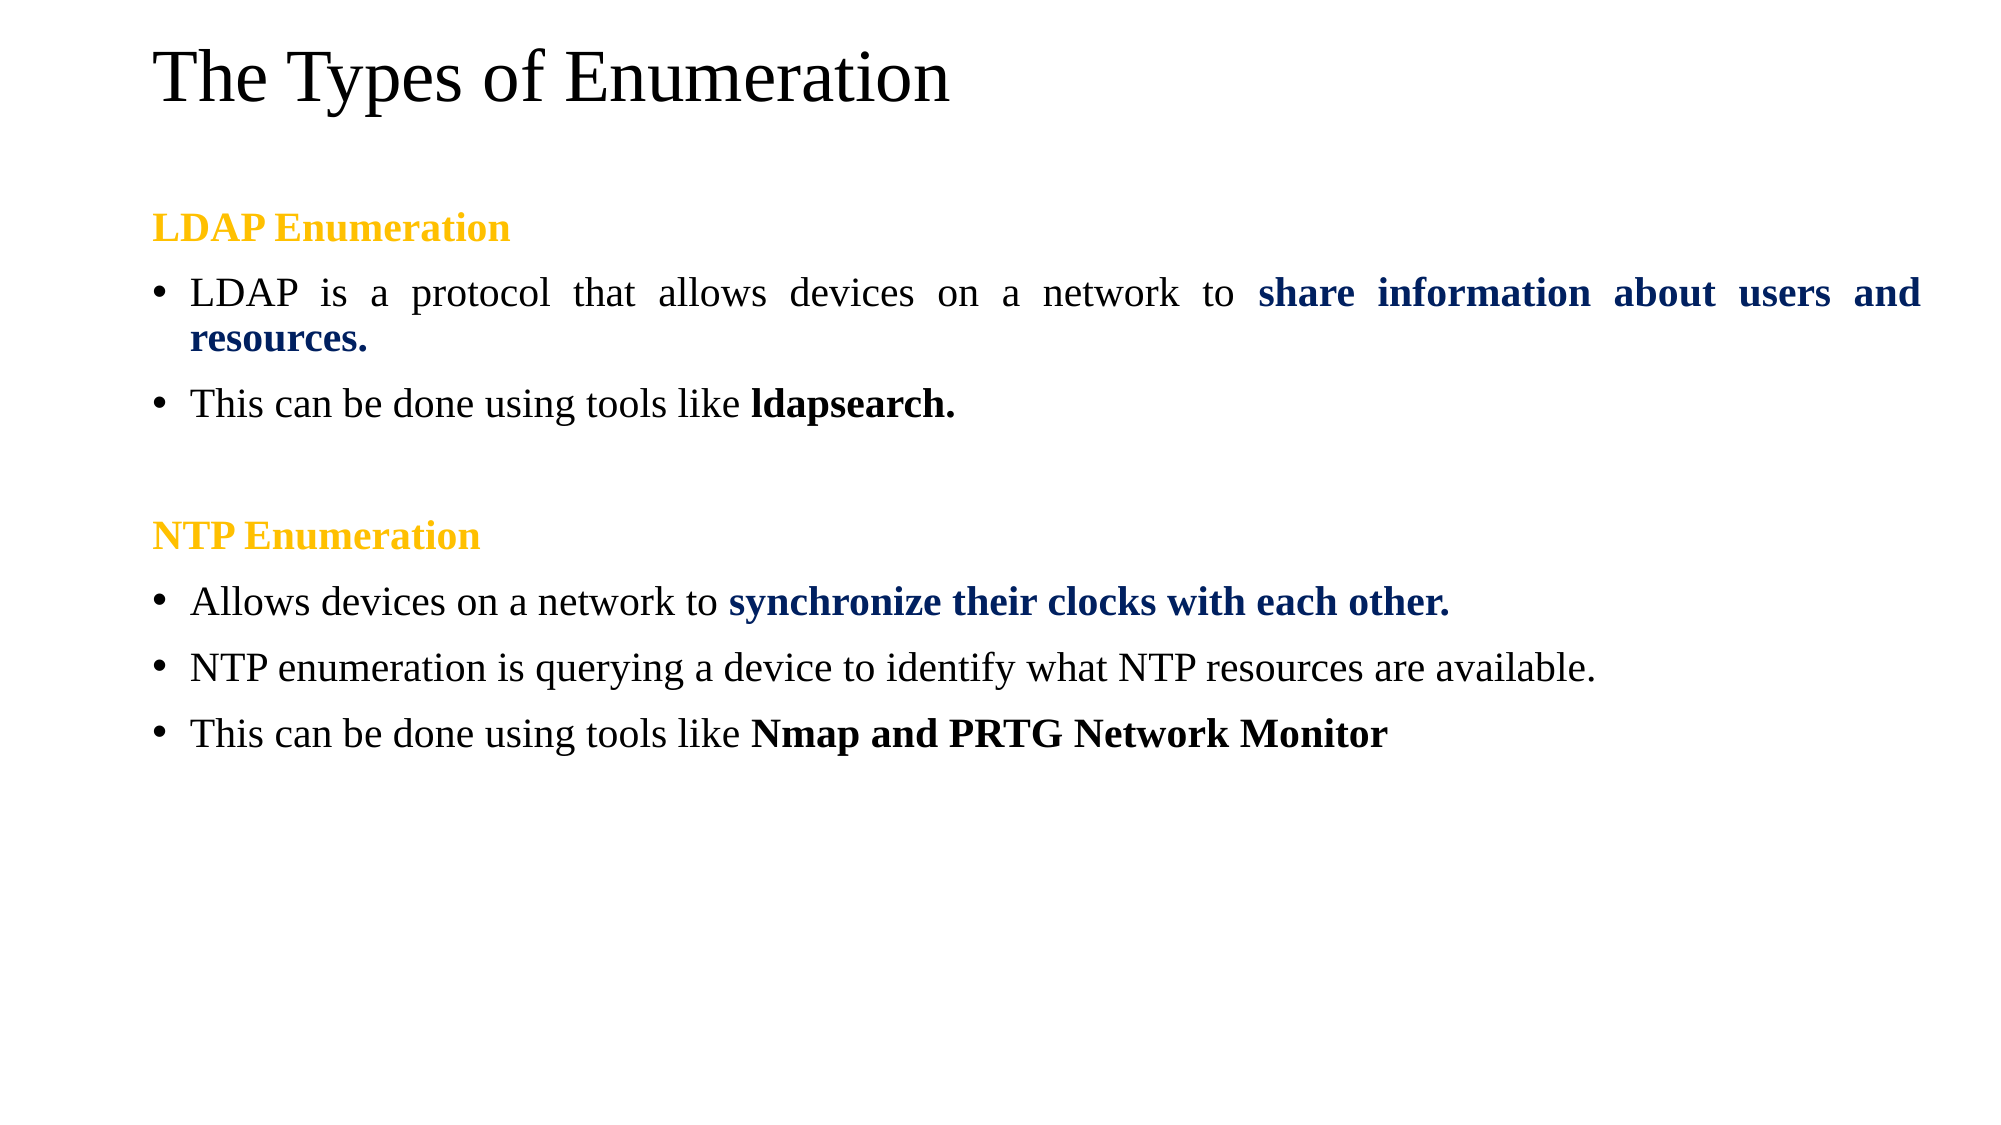

# The Types of Enumeration

LDAP Enumeration
LDAP is a protocol that allows devices on a network to share information about users and resources.
This can be done using tools like ldapsearch.

NTP Enumeration
Allows devices on a network to synchronize their clocks with each other.
NTP enumeration is querying a device to identify what NTP resources are available.
This can be done using tools like Nmap and PRTG Network Monitor